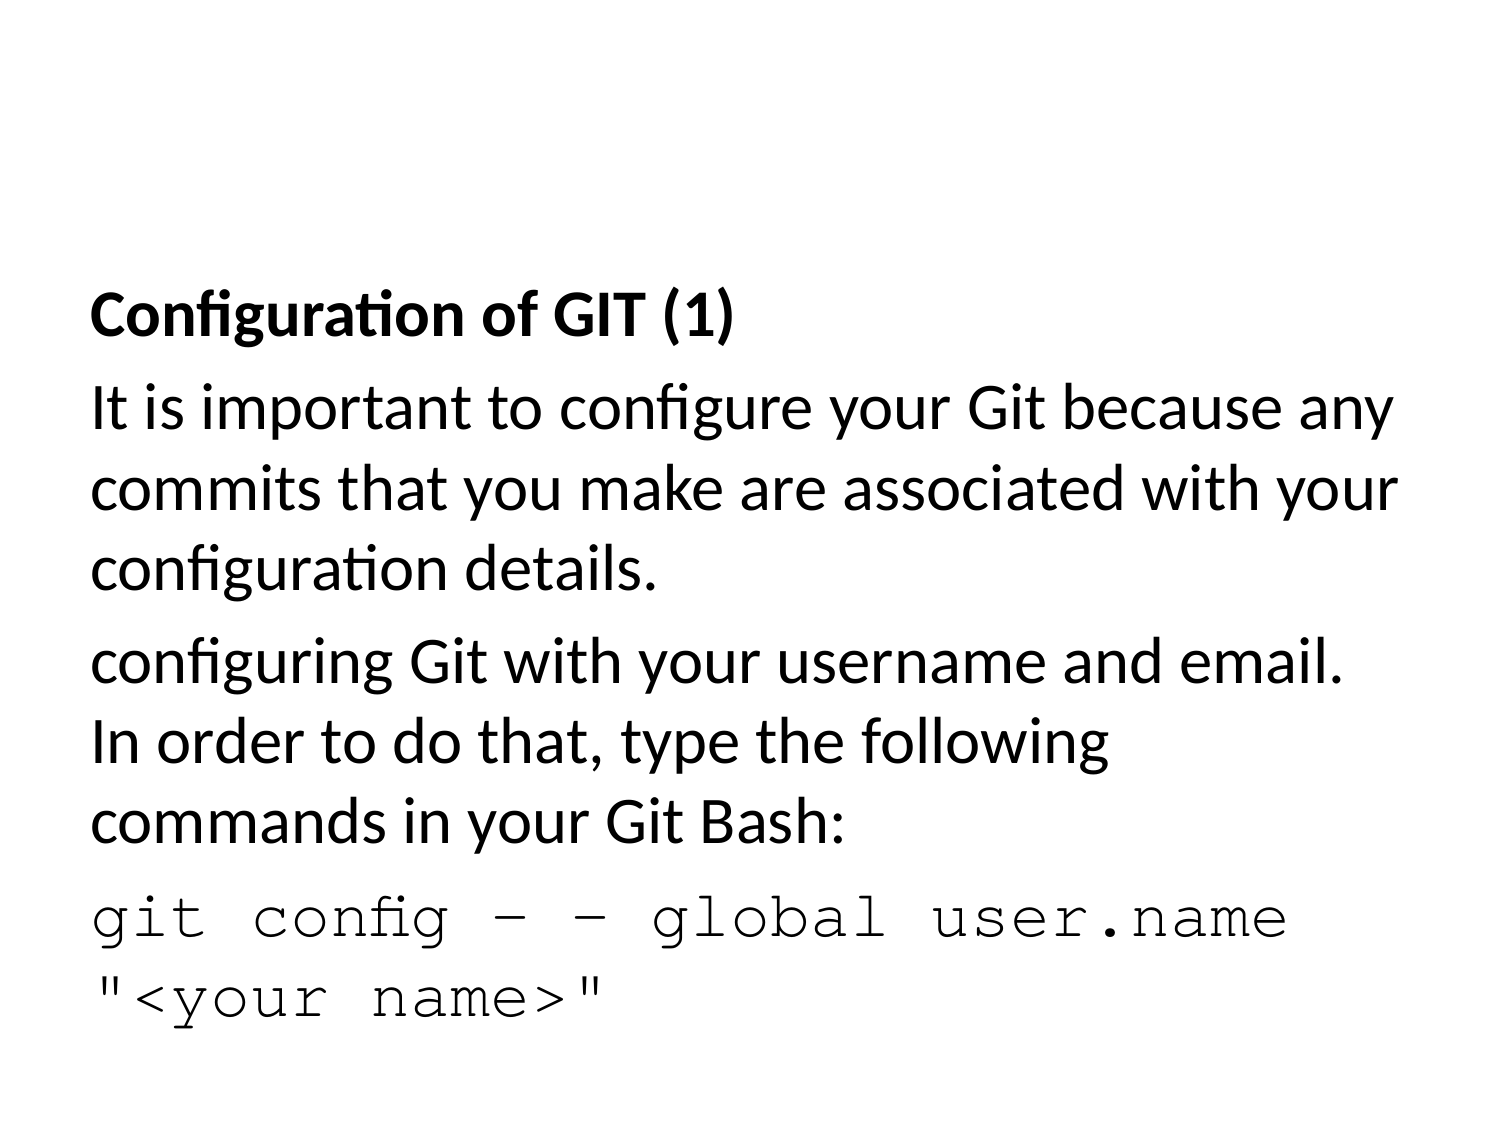

Configuration of GIT (1)
It is important to configure your Git because any commits that you make are associated with your configuration details.
configuring Git with your username and email. In order to do that, type the following commands in your Git Bash:
git config - - global user.name "<your name>"

git config - - global user.email "<your email>"